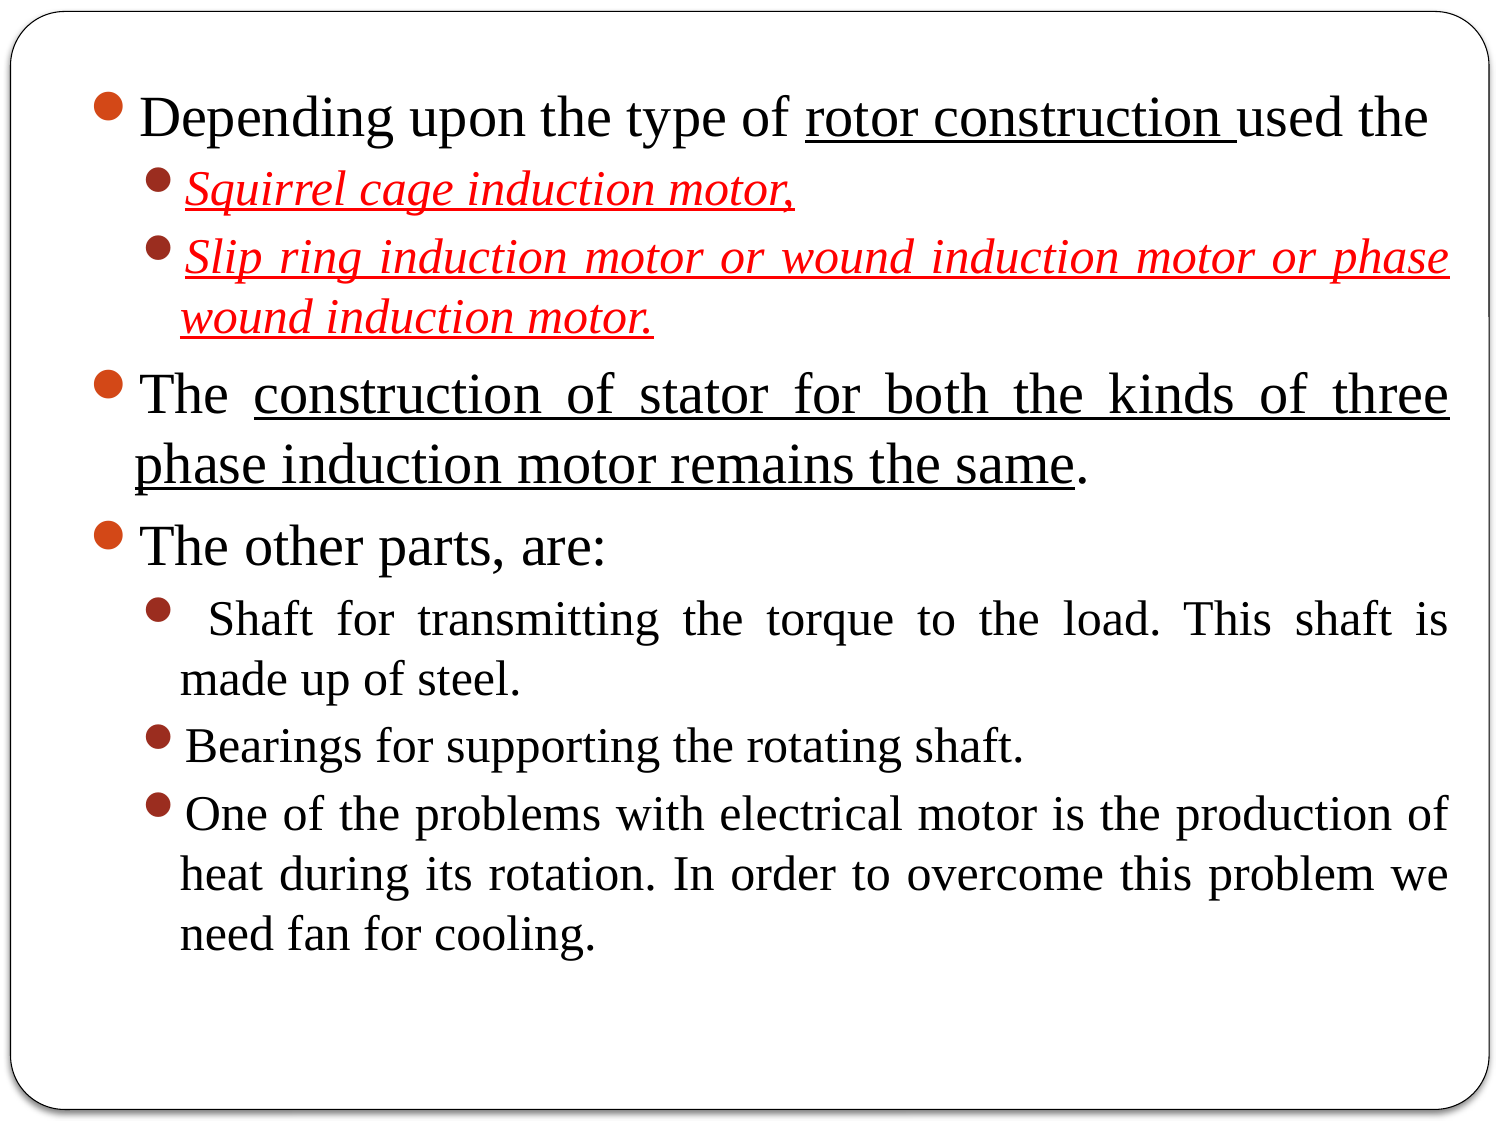

Depending upon the type of rotor construction used the
Squirrel cage induction motor,
Slip ring induction motor or wound induction motor or phase wound induction motor.
The construction of stator for both the kinds of three phase induction motor remains the same.
The other parts, are:
 Shaft for transmitting the torque to the load. This shaft is made up of steel.
Bearings for supporting the rotating shaft.
One of the problems with electrical motor is the production of heat during its rotation. In order to overcome this problem we need fan for cooling.